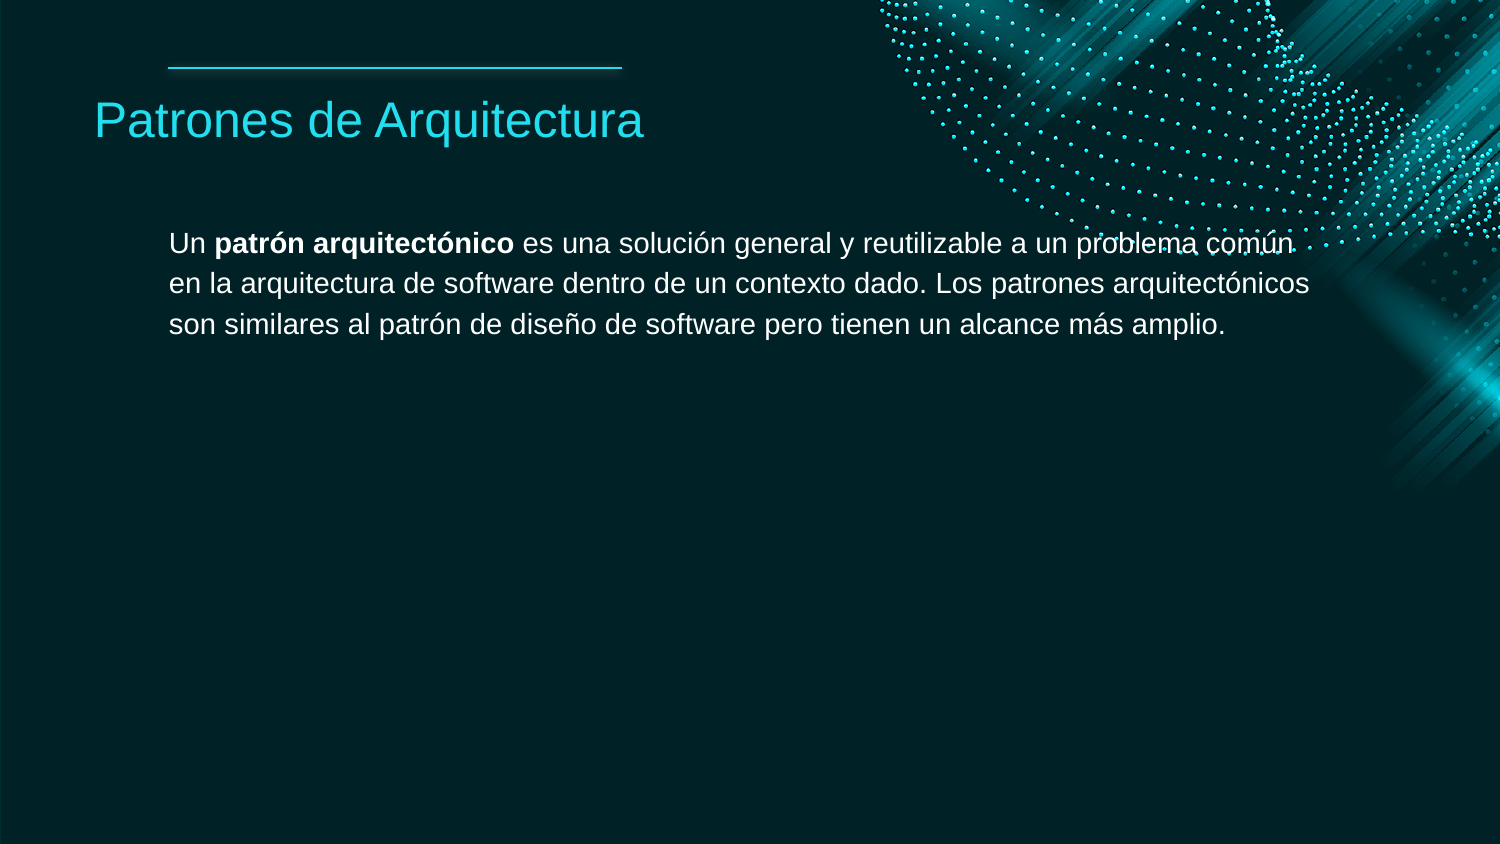

# Patrones de Arquitectura
Un patrón arquitectónico es una solución general y reutilizable a un problema común en la arquitectura de software dentro de un contexto dado. Los patrones arquitectónicos son similares al patrón de diseño de software pero tienen un alcance más amplio.